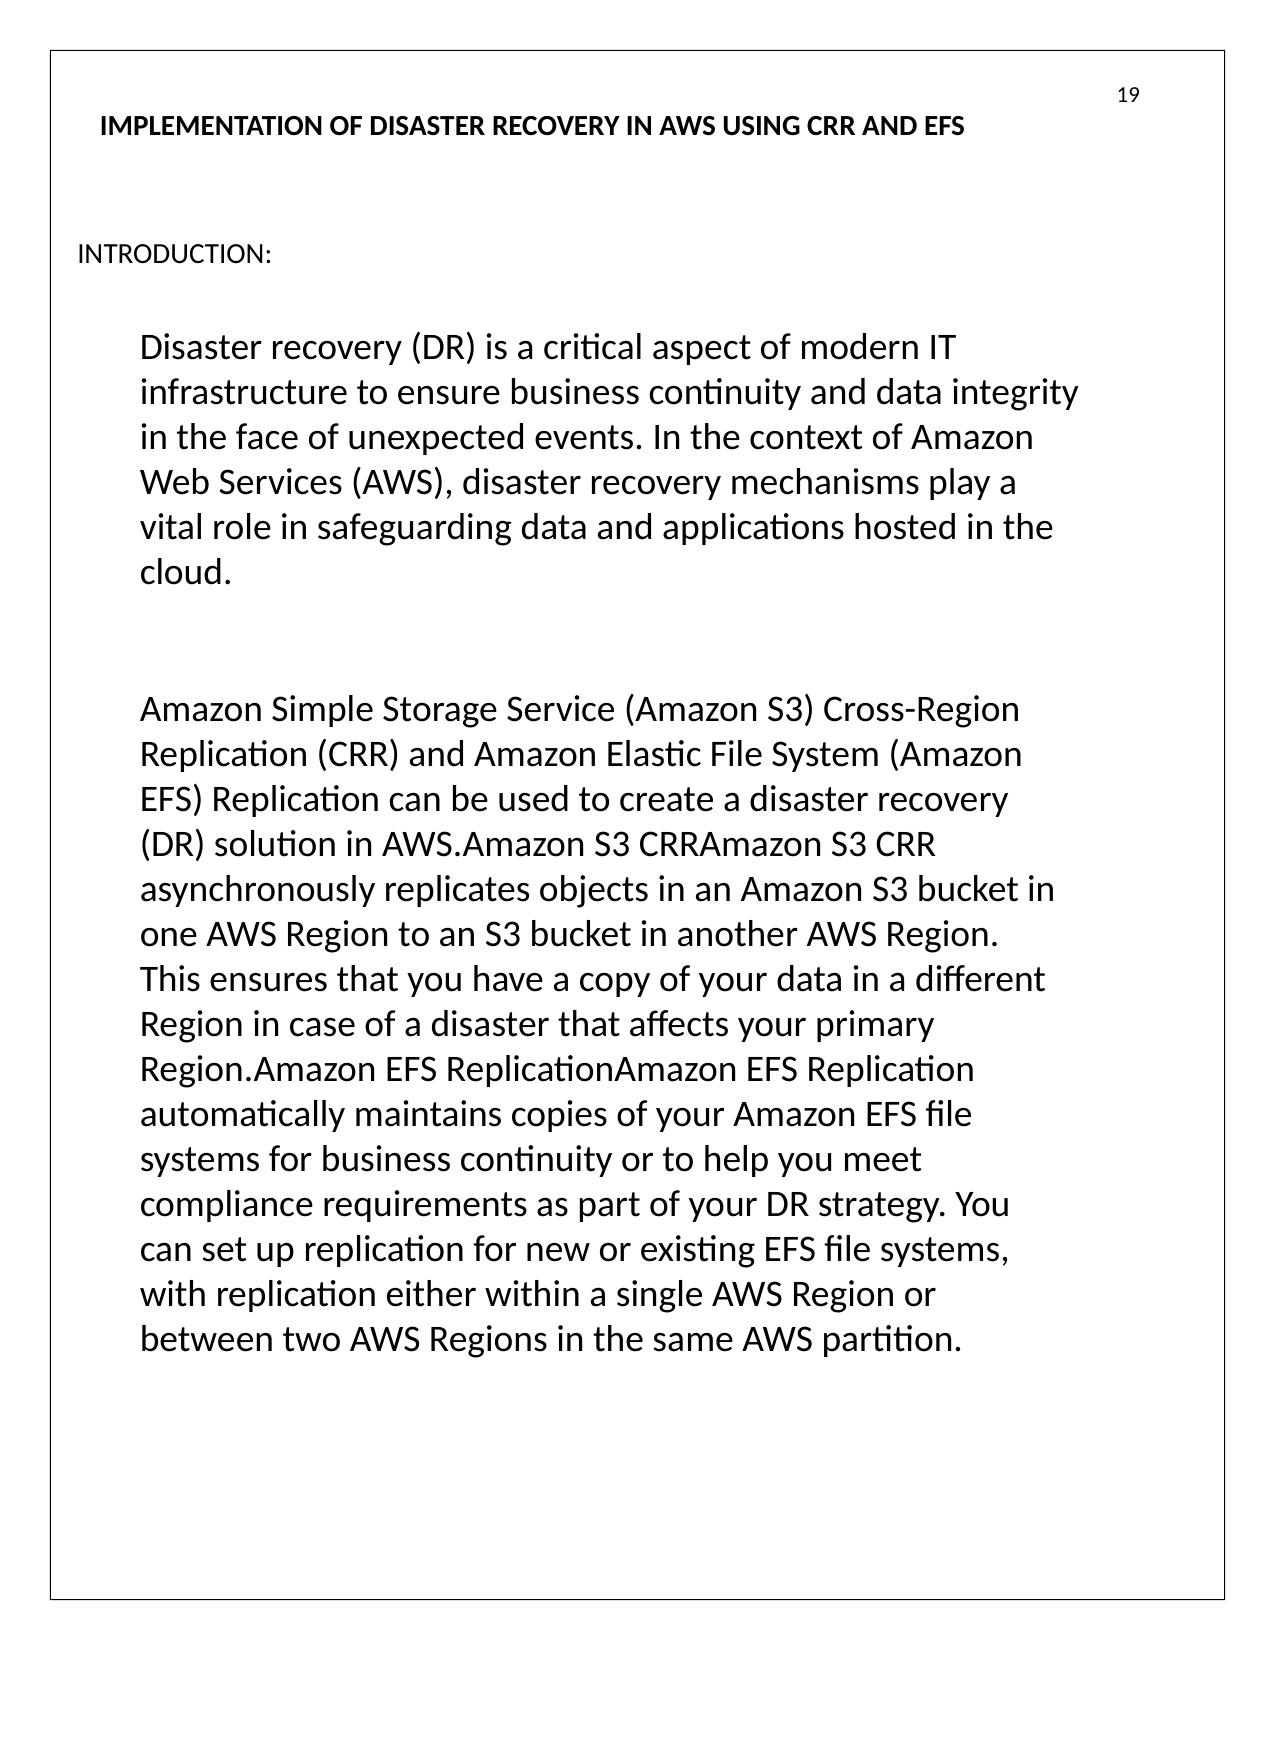

19
IMPLEMENTATION OF DISASTER RECOVERY IN AWS USING CRR AND EFS
INTRODUCTION:
Disaster recovery (DR) is a critical aspect of modern IT infrastructure to ensure business continuity and data integrity in the face of unexpected events. In the context of Amazon Web Services (AWS), disaster recovery mechanisms play a vital role in safeguarding data and applications hosted in the cloud.
Amazon Simple Storage Service (Amazon S3) Cross-Region Replication (CRR) and Amazon Elastic File System (Amazon EFS) Replication can be used to create a disaster recovery (DR) solution in AWS.Amazon S3 CRRAmazon S3 CRR asynchronously replicates objects in an Amazon S3 bucket in one AWS Region to an S3 bucket in another AWS Region. This ensures that you have a copy of your data in a different Region in case of a disaster that affects your primary Region.Amazon EFS ReplicationAmazon EFS Replication automatically maintains copies of your Amazon EFS file systems for business continuity or to help you meet compliance requirements as part of your DR strategy. You can set up replication for new or existing EFS file systems, with replication either within a single AWS Region or between two AWS Regions in the same AWS partition.